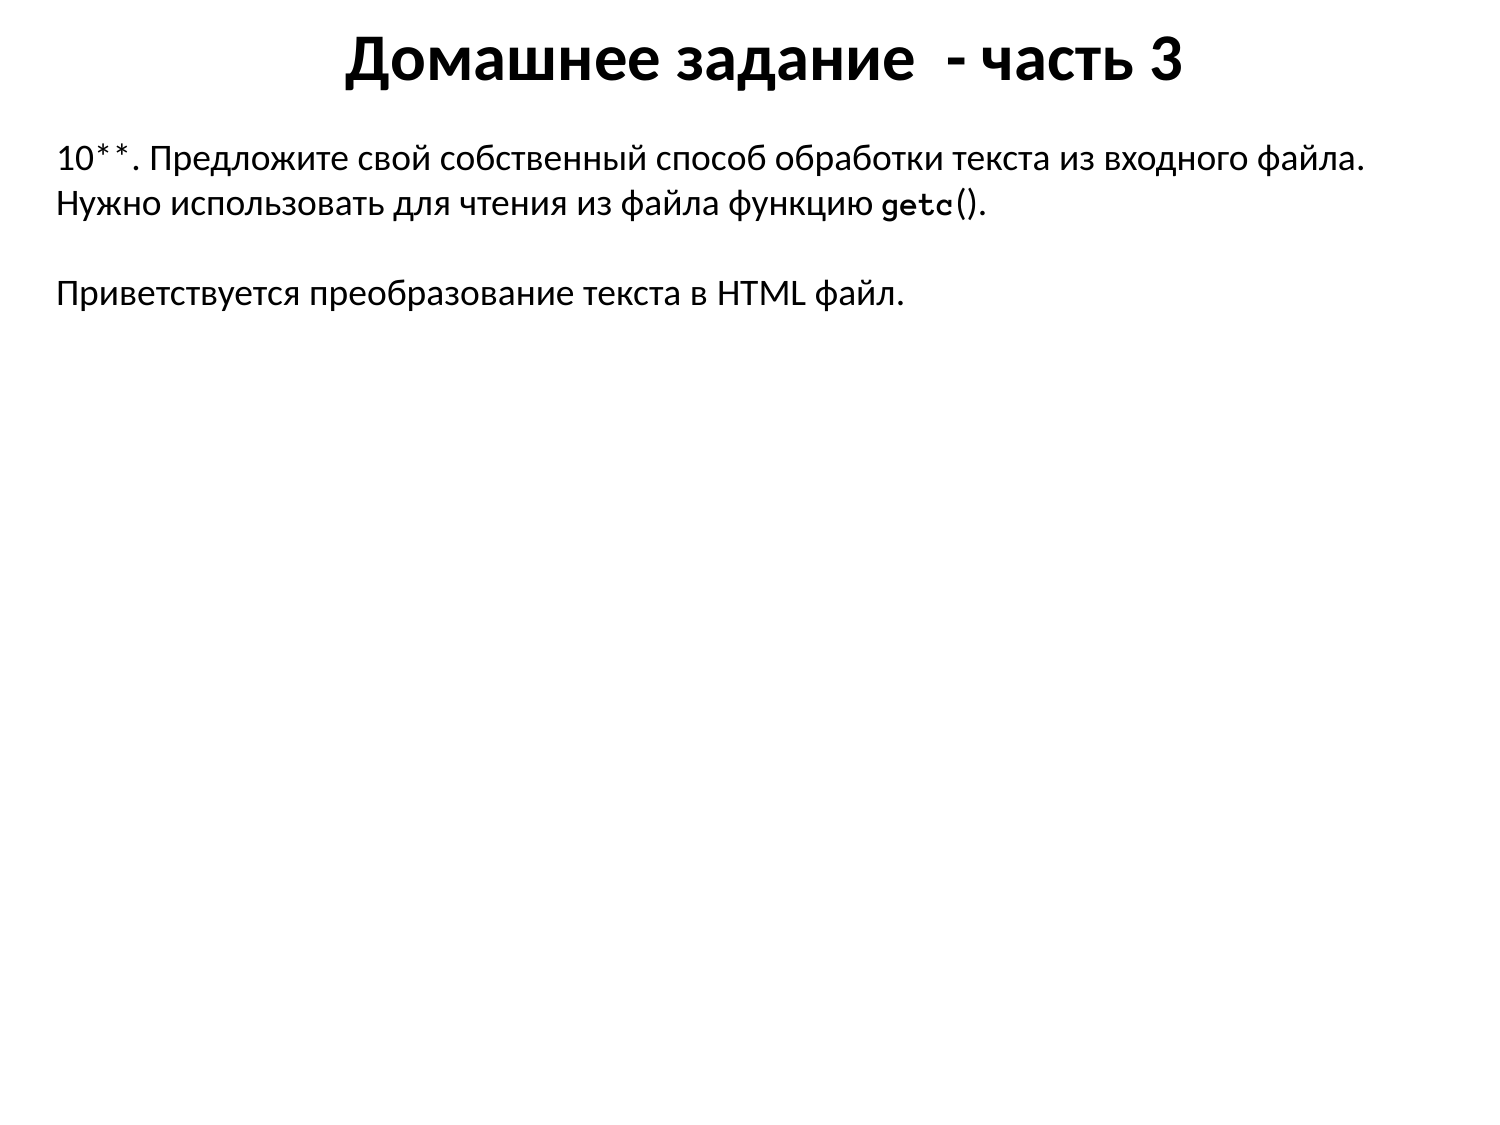

# Домашнее задание  - часть 3
10**. Предложите свой собственный способ обработки текста из входного файла.
Нужно использовать для чтения из файла функцию getc().

Приветствуется преобразование текста в HTML файл.